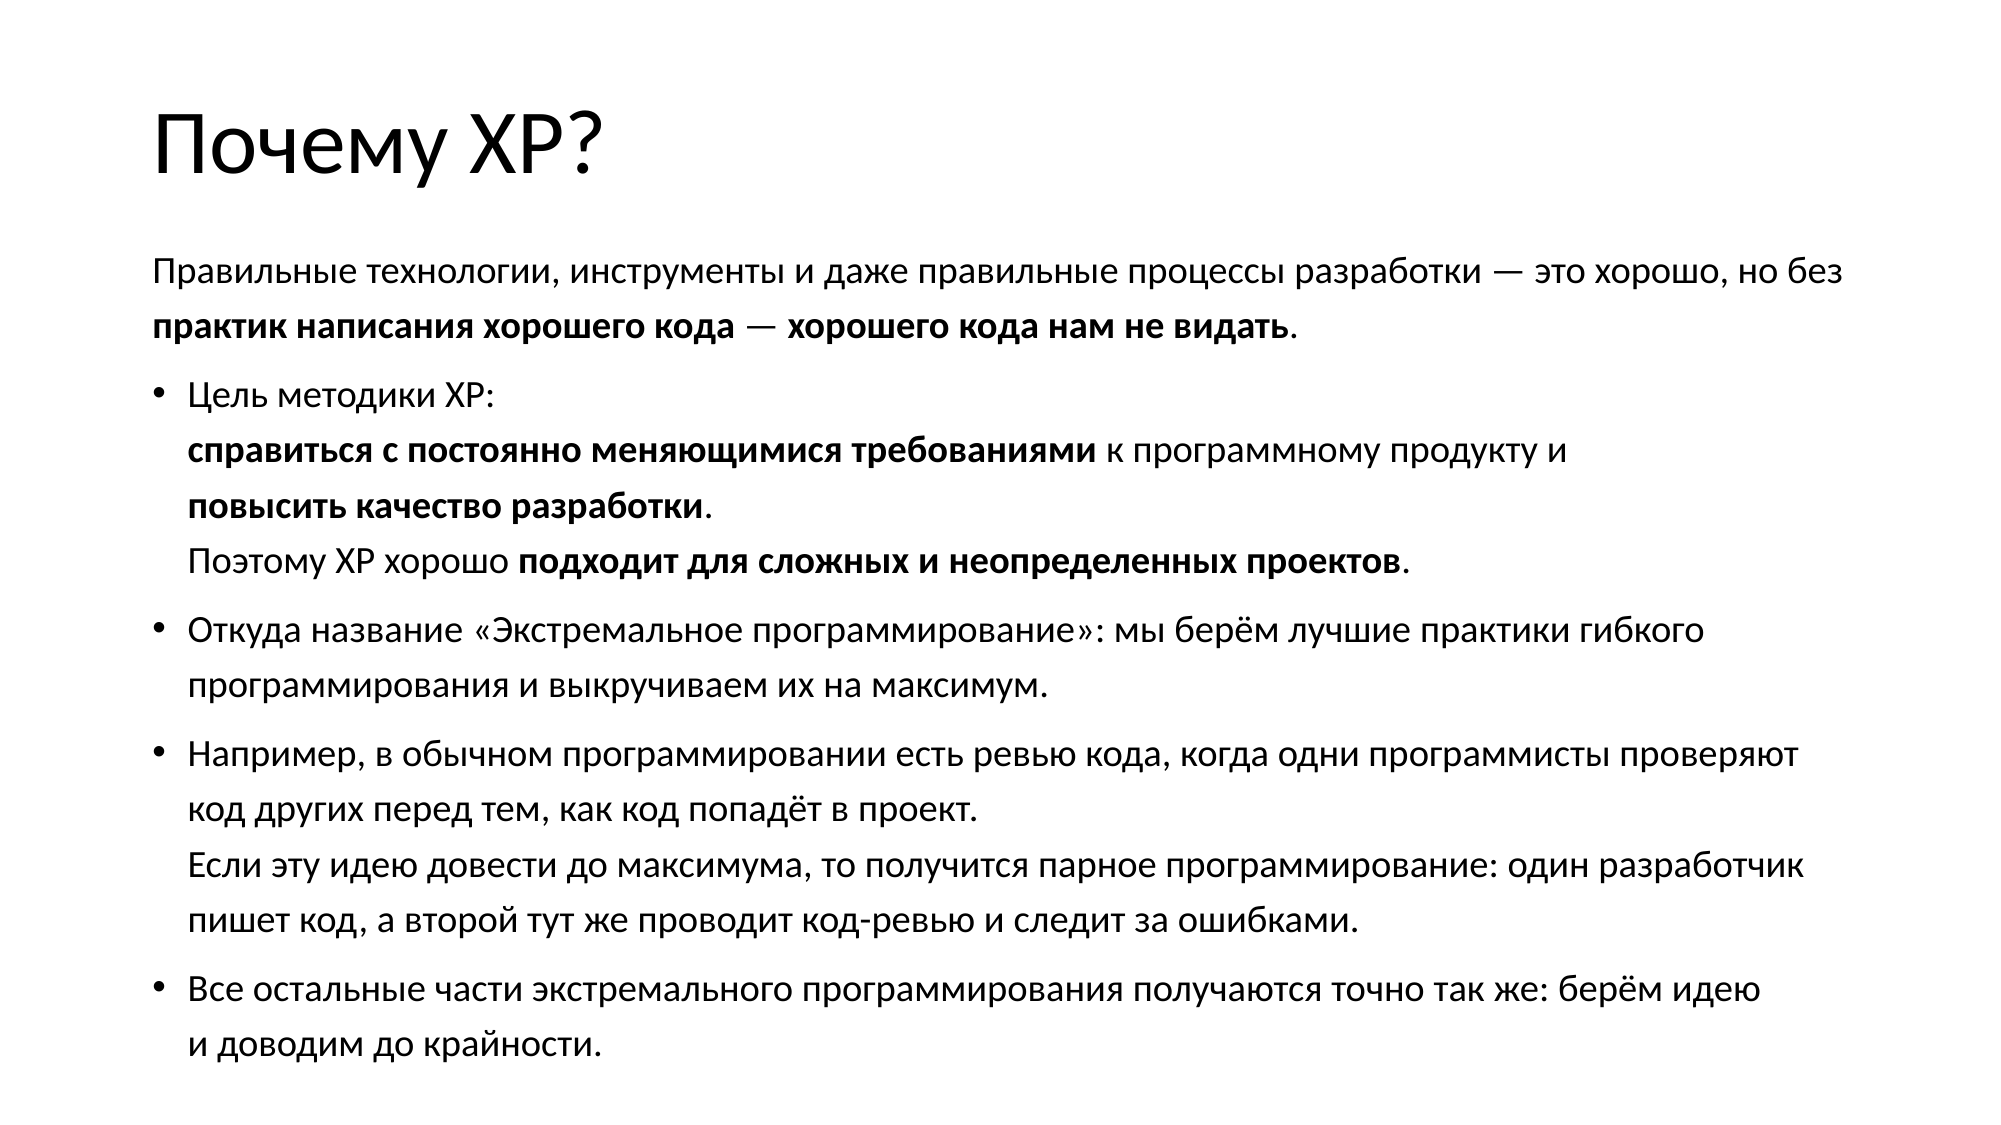

# Почему XP?
Правильные технологии, инструменты и даже правильные процессы разработки — это хорошо, но без практик написания хорошего кода — хорошего кода нам не видать.
Цель методики XP:
справиться с постоянно меняющимися требованиями к программному продукту и
повысить качество разработки.
Поэтому XP хорошо подходит для сложных и неопределенных проектов.
Откуда название «Экстремальное программирование»: мы берём лучшие практики гибкого программирования и выкручиваем их на максимум.
Например, в обычном программировании есть ревью кода, когда одни программисты проверяют код других перед тем, как код попадёт в проект.
Если эту идею довести до максимума, то получится парное программирование: один разработчик пишет код, а второй тут же проводит код-ревью и следит за ошибками.
Все остальные части экстремального программирования получаются точно так же: берём идею и доводим до крайности.